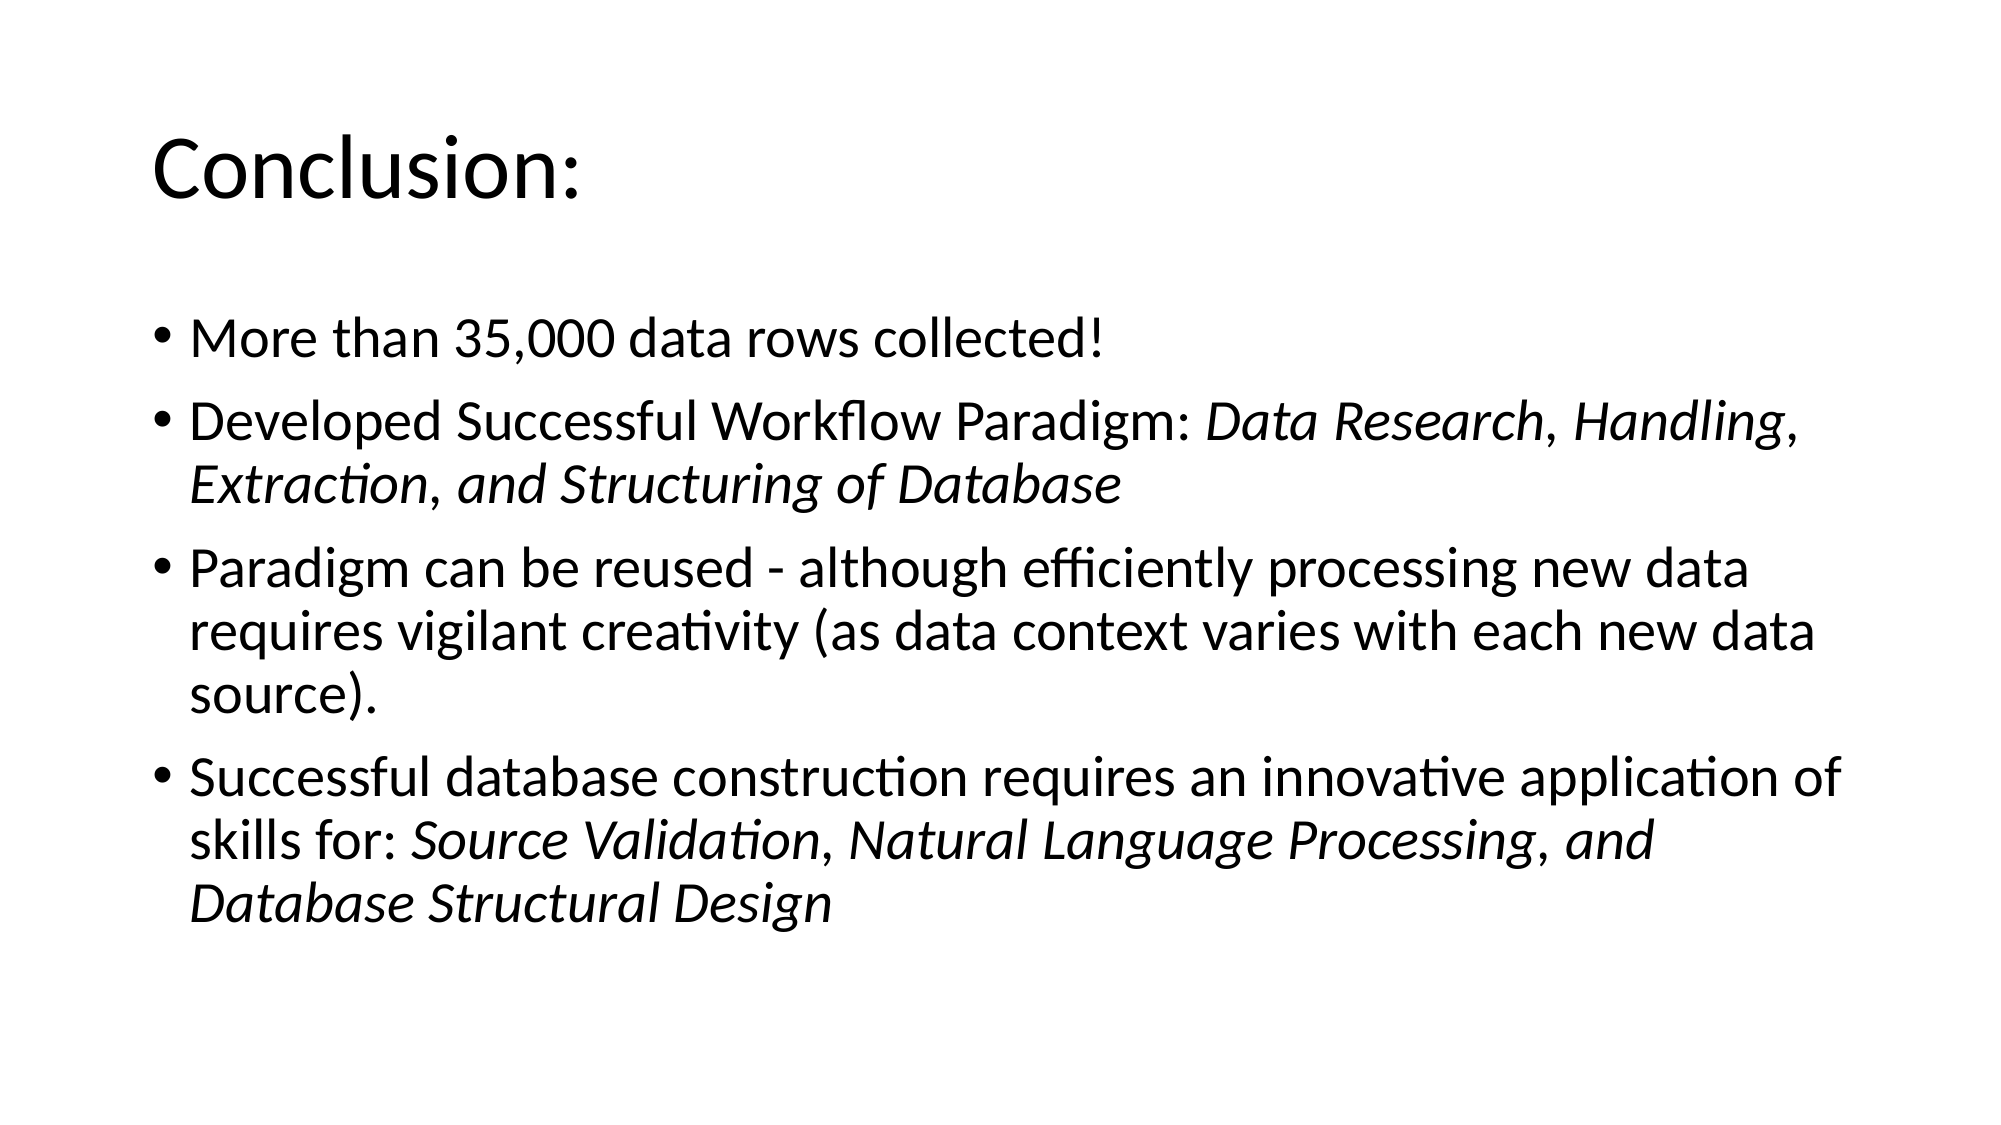

# Conclusion:
More than 35,000 data rows collected!
Developed Successful Workflow Paradigm: Data Research, Handling, Extraction, and Structuring of Database
Paradigm can be reused - although efficiently processing new data requires vigilant creativity (as data context varies with each new data source).
Successful database construction requires an innovative application of skills for: Source Validation, Natural Language Processing, and Database Structural Design